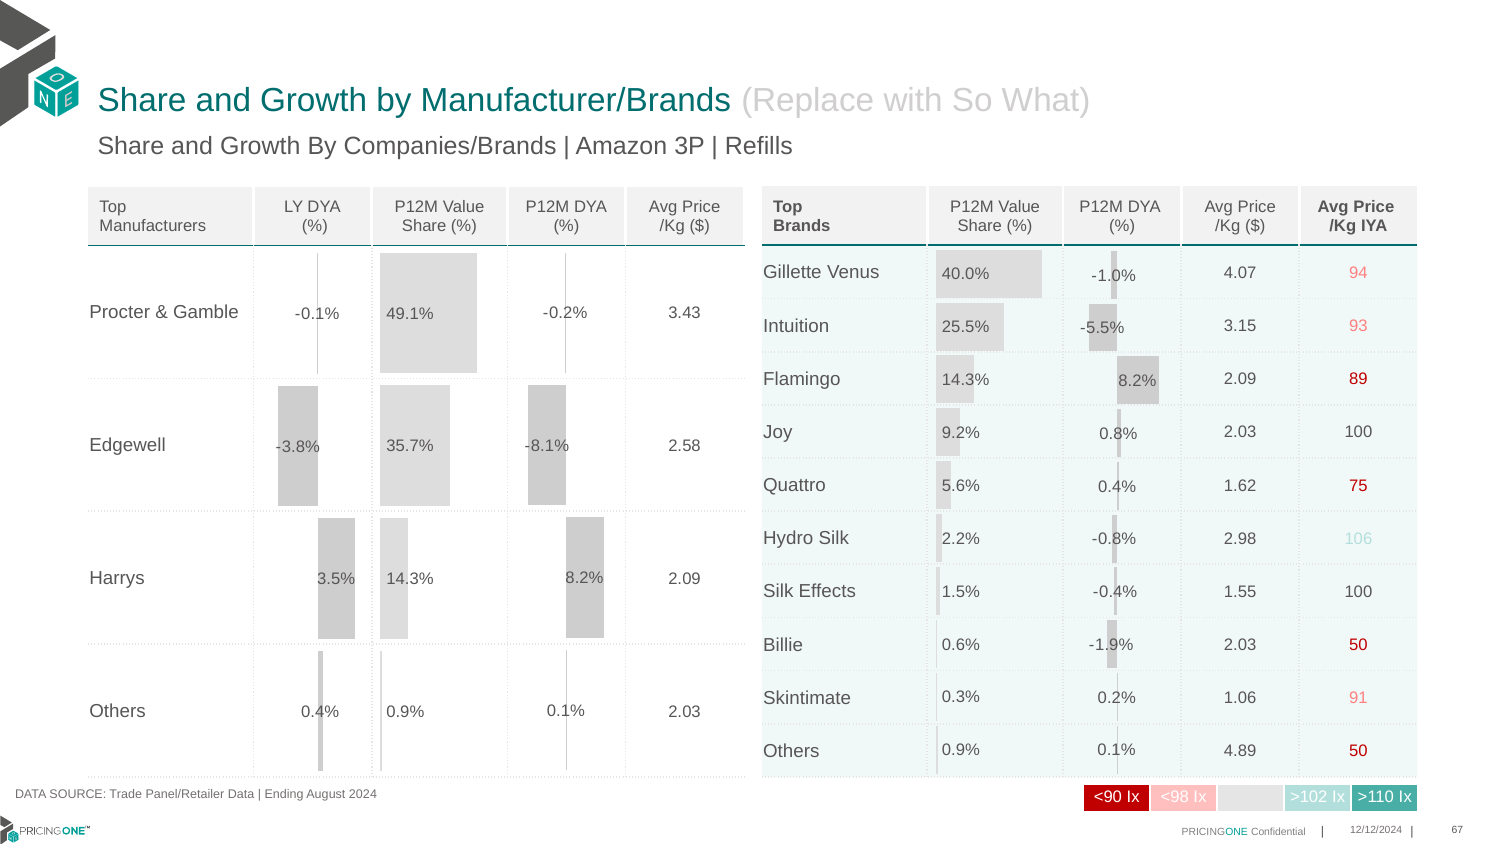

# Share and Growth by Manufacturer/Brands (Replace with So What)

Share and Growth By Companies/Brands | Amazon 3P | Refills
| Top Brands | P12M Value Share (%) | P12M DYA (%) | Avg Price /Kg ($) | Avg Price /Kg IYA |
| --- | --- | --- | --- | --- |
| Gillette Venus |  |  | 4.07 | 94 |
| Intuition |  |  | 3.15 | 93 |
| Flamingo |  |  | 2.09 | 89 |
| Joy |  |  | 2.03 | 100 |
| Quattro |  |  | 1.62 | 75 |
| Hydro Silk |  |  | 2.98 | 106 |
| Silk Effects |  |  | 1.55 | 100 |
| Billie |  |  | 2.03 | 50 |
| Skintimate |  |  | 1.06 | 91 |
| Others |  |  | 4.89 | 50 |
| Top Manufacturers | LY DYA (%) | P12M Value Share (%) | P12M DYA (%) | Avg Price /Kg ($) |
| --- | --- | --- | --- | --- |
| Procter & Gamble |  |  |  | 3.43 |
| Edgewell |  |  |  | 2.58 |
| Harrys |  |  |  | 2.09 |
| Others |  |  |  | 2.03 |

### Chart

| Category | Share DYA P12M |
|---|---|
|  | -0.0018665806847282251 |

### Chart

| Category | Value Share P12M |
|---|---|
|  | 0.491378788941215 |

### Chart

| Category | Share DYA LY |
|---|---|
|  | -0.0012465077369643862 |

### Chart

| Category | Value Share |
|---|---|
|  | 0.3996865029266041 |

### Chart

| Category | Share DYA |
|---|---|
|  | -0.010157149433312529 |
DATA SOURCE: Trade Panel/Retailer Data | Ending August 2024
| <90 Ix | <98 Ix |  | >102 Ix | >110 Ix |
| --- | --- | --- | --- | --- |

12/12/2024
67